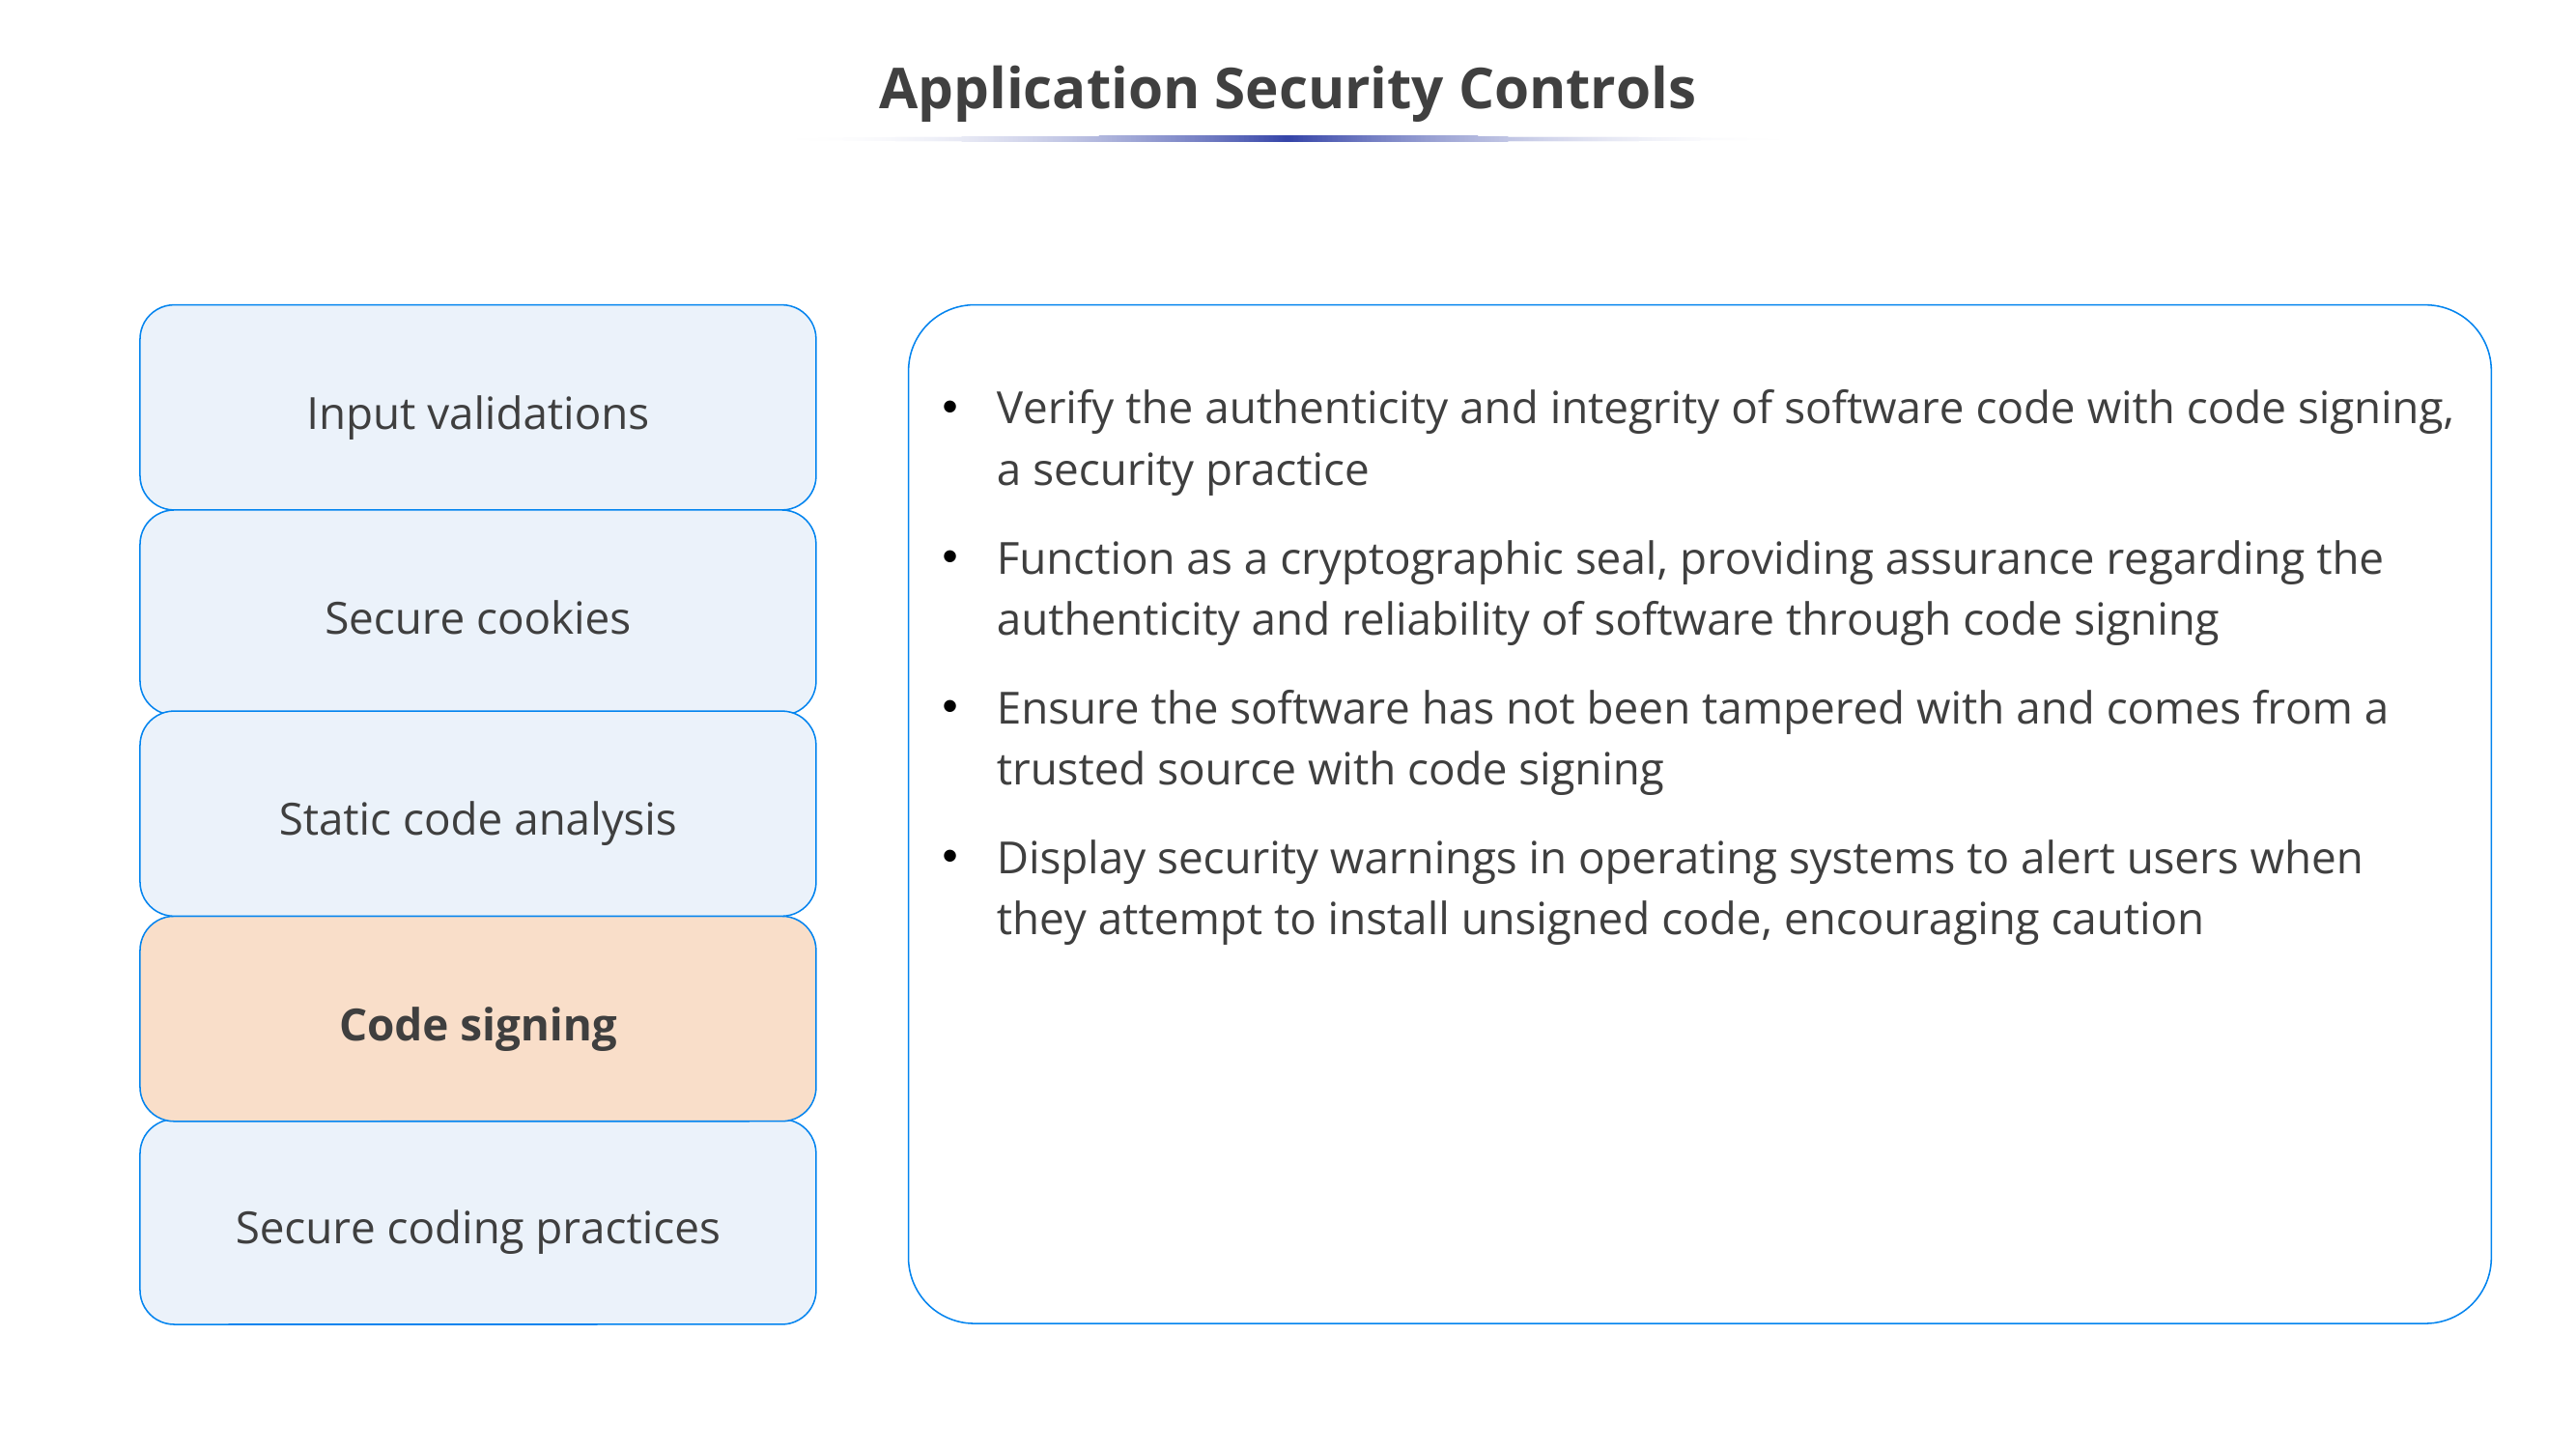

Application Security Controls

Input validations
Secure cookies
Static code analysis
Code signing
Secure coding practices

Verify the authenticity and integrity of software code with code signing, a security practice

Function as a cryptographic seal, providing assurance regarding the authenticity and reliability of software through code signing

Ensure the software has not been tampered with and comes from a trusted source with code signing

Display security warnings in operating systems to alert users when they attempt to install unsigned code, encouraging caution